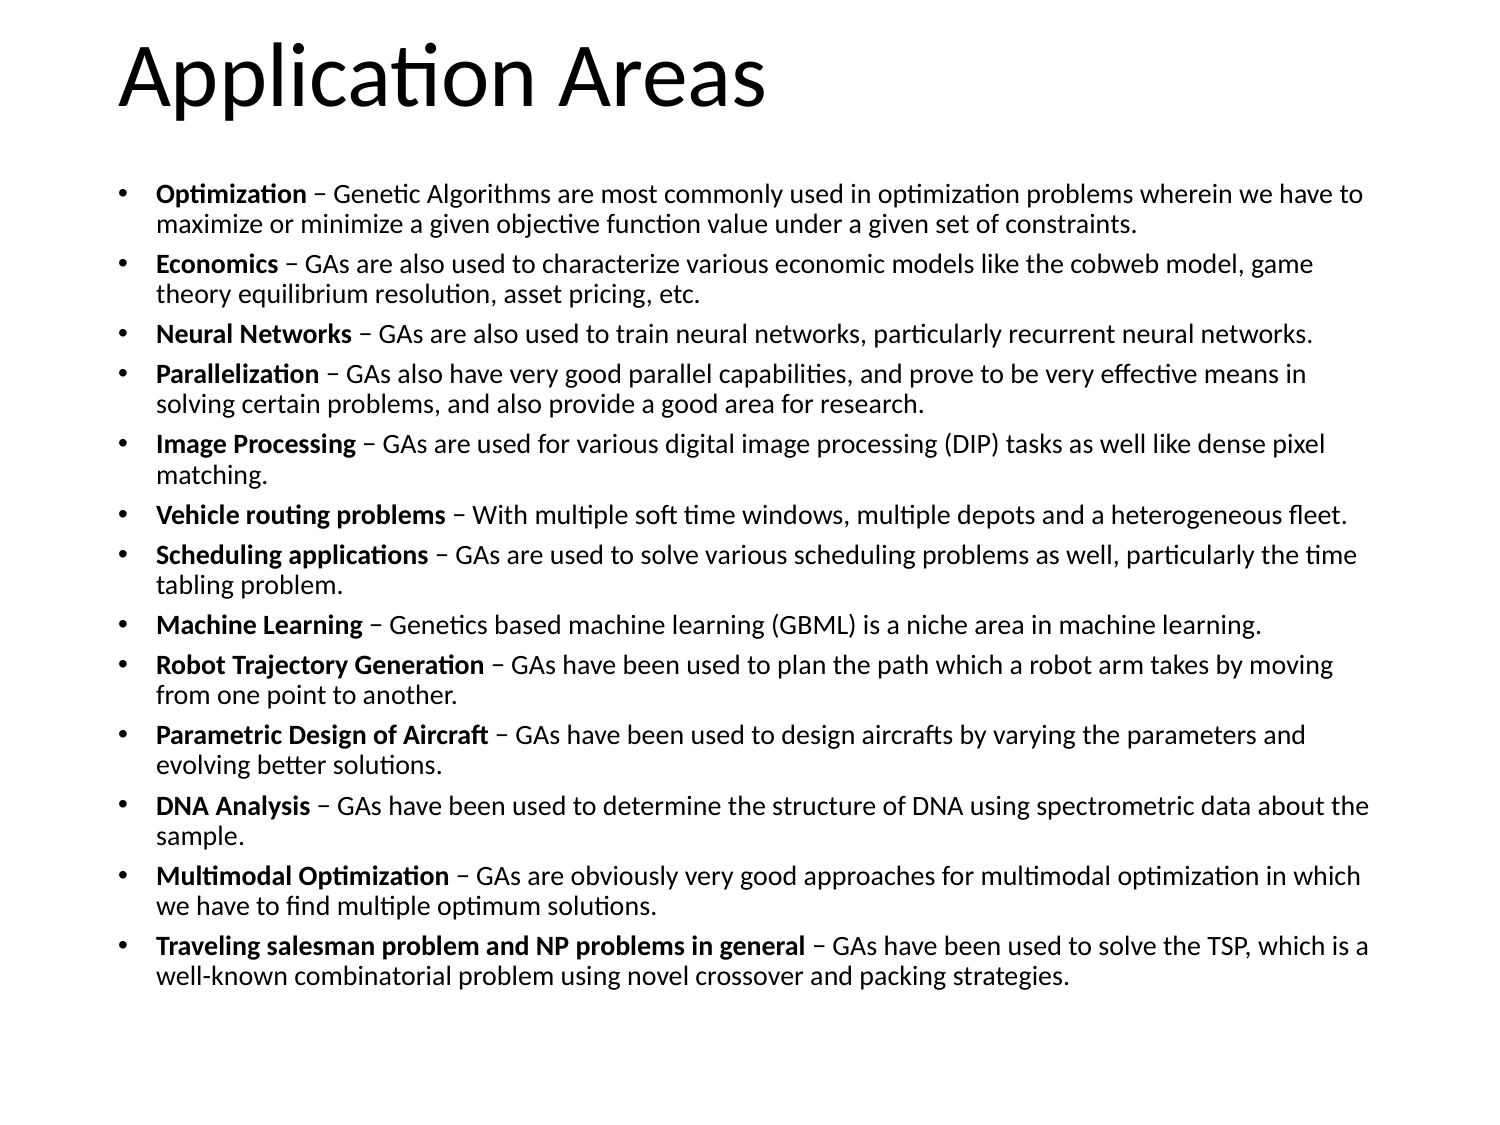

# Application Areas
Optimization − Genetic Algorithms are most commonly used in optimization problems wherein we have to maximize or minimize a given objective function value under a given set of constraints.
Economics − GAs are also used to characterize various economic models like the cobweb model, game theory equilibrium resolution, asset pricing, etc.
Neural Networks − GAs are also used to train neural networks, particularly recurrent neural networks.
Parallelization − GAs also have very good parallel capabilities, and prove to be very effective means in solving certain problems, and also provide a good area for research.
Image Processing − GAs are used for various digital image processing (DIP) tasks as well like dense pixel matching.
Vehicle routing problems − With multiple soft time windows, multiple depots and a heterogeneous fleet.
Scheduling applications − GAs are used to solve various scheduling problems as well, particularly the time tabling problem.
Machine Learning − Genetics based machine learning (GBML) is a niche area in machine learning.
Robot Trajectory Generation − GAs have been used to plan the path which a robot arm takes by moving from one point to another.
Parametric Design of Aircraft − GAs have been used to design aircrafts by varying the parameters and evolving better solutions.
DNA Analysis − GAs have been used to determine the structure of DNA using spectrometric data about the sample.
Multimodal Optimization − GAs are obviously very good approaches for multimodal optimization in which we have to find multiple optimum solutions.
Traveling salesman problem and NP problems in general − GAs have been used to solve the TSP, which is a well-known combinatorial problem using novel crossover and packing strategies.